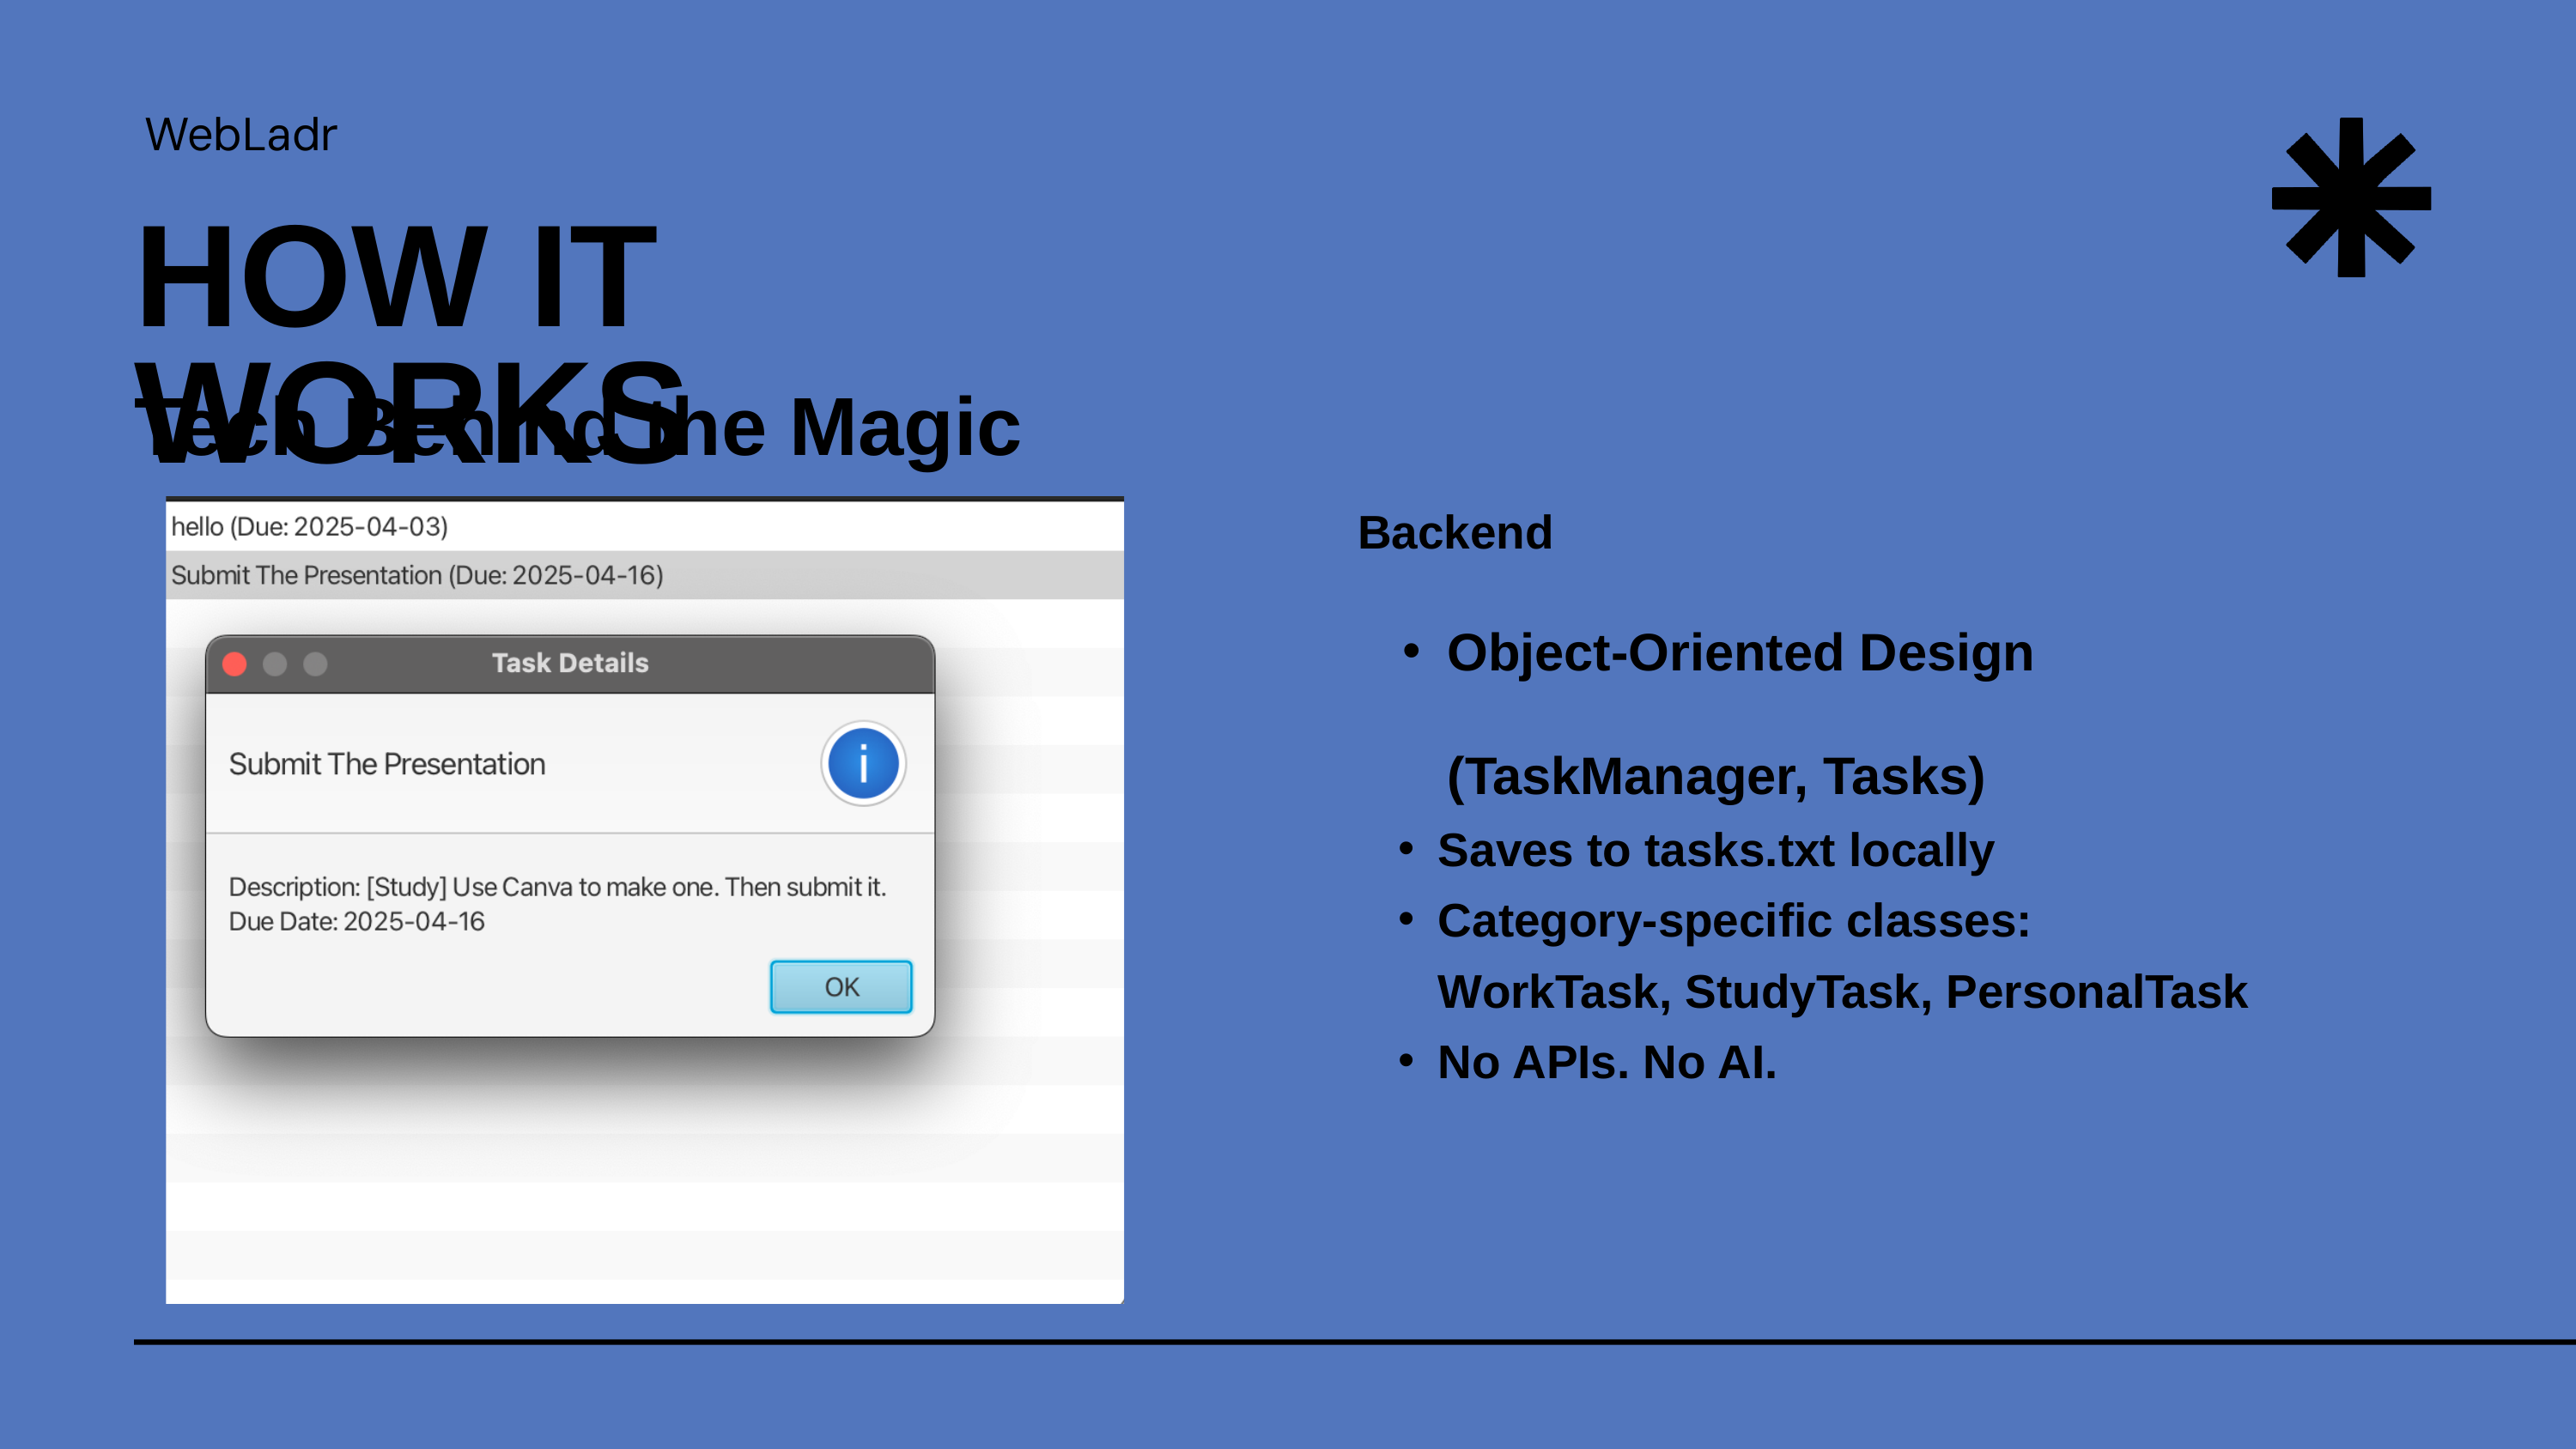

WebLadr

HOW IT WORKS
Tech Behind the Magic
Backend
Object-Oriented Design (TaskManager, Tasks)
Saves to tasks.txt locally
Category-specific classes: WorkTask, StudyTask, PersonalTask
No APIs. No AI.